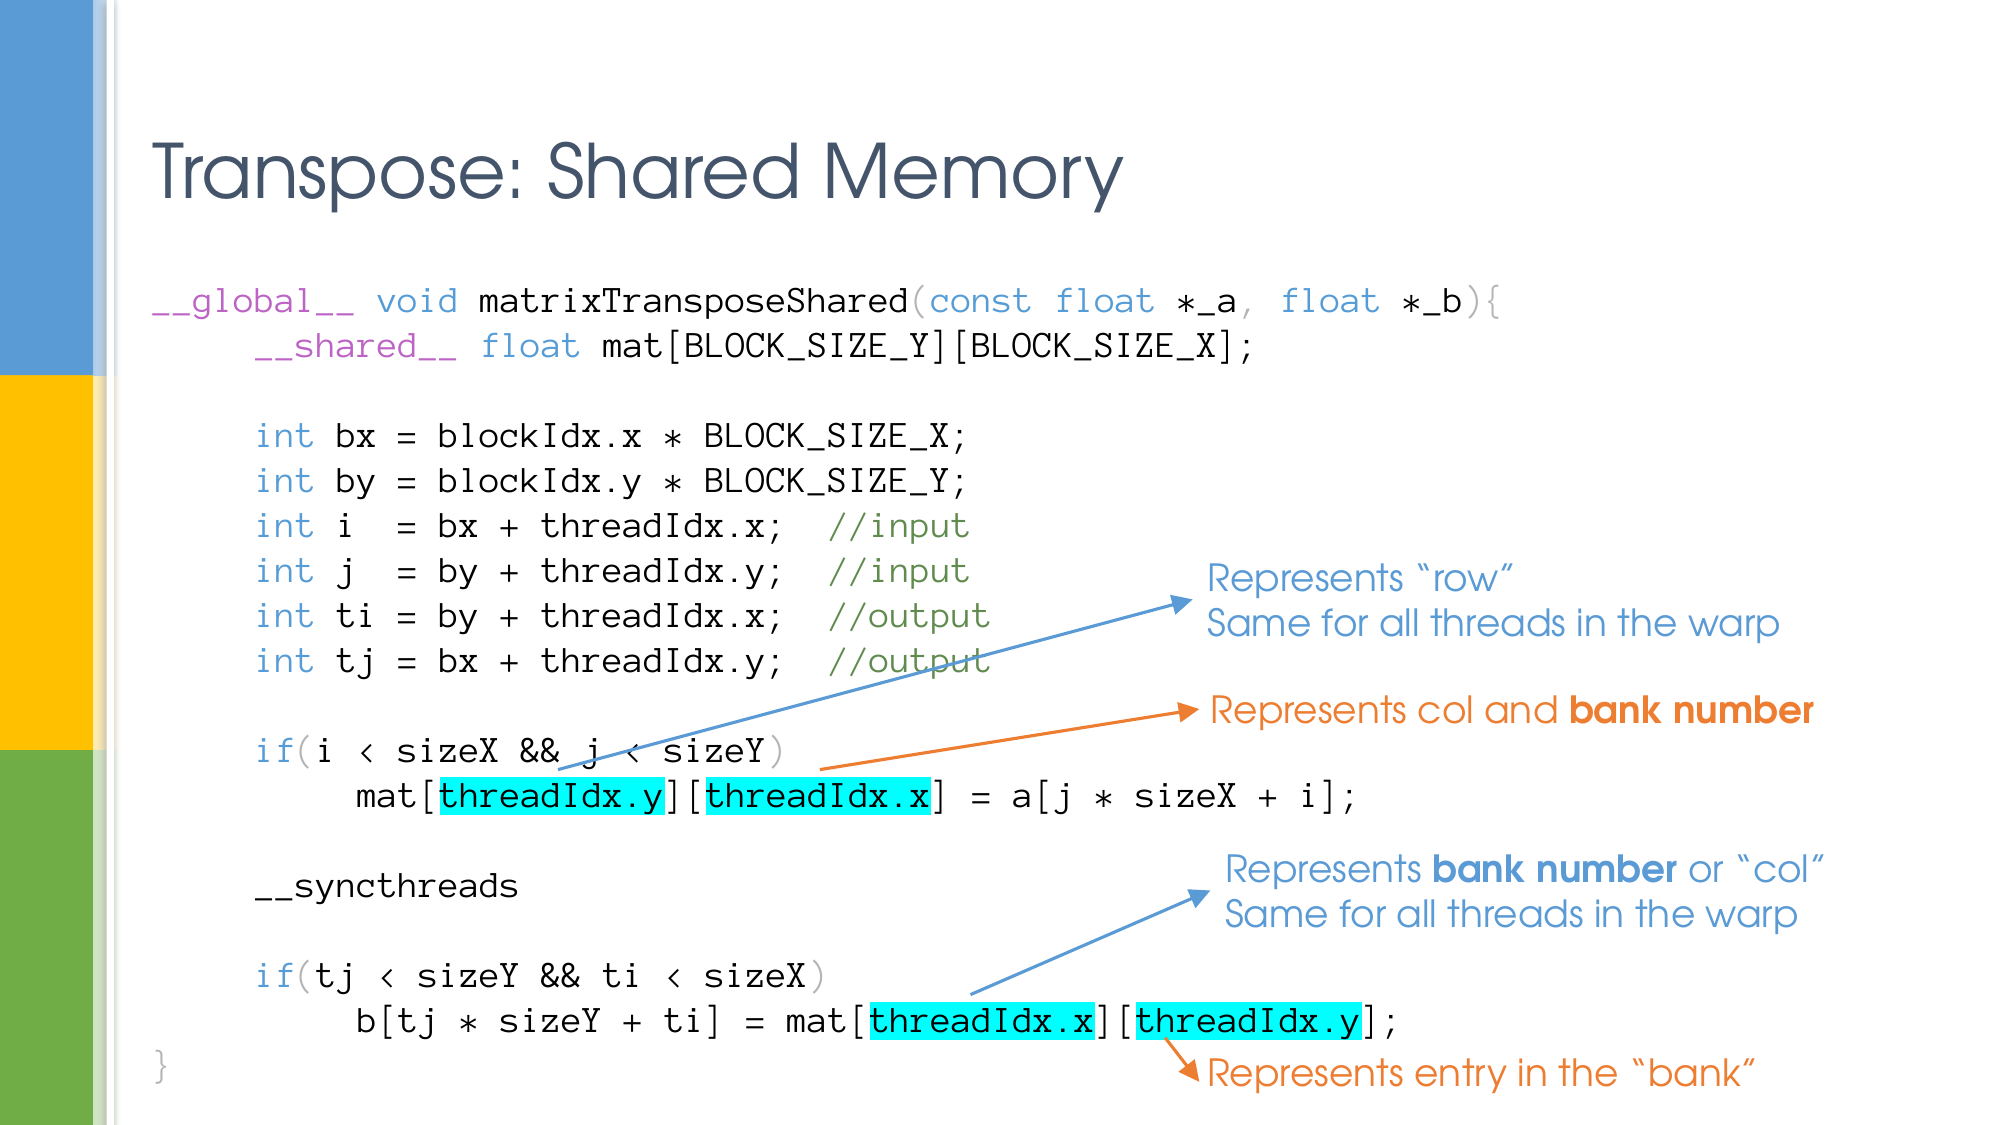

# Transpose: Shared Memory
__global__ void matrixTransposeShared(const float *_a, float *_b){
     __shared__ float mat[BLOCK_SIZE_Y][BLOCK_SIZE_X];

     int bx = blockIdx.x * BLOCK_SIZE_X;
     int by = blockIdx.y * BLOCK_SIZE_Y;
     int i  = bx + threadIdx.x;  //input
     int j  = by + threadIdx.y;  //input
     int ti = by + threadIdx.x;  //output
     int tj = bx + threadIdx.y;  //output

     if(i < sizeX && j < sizeY)
          mat[threadIdx.y][threadIdx.x] = a[j * sizeX + i];

     __syncthreads

     if(tj < sizeY && ti < sizeX)
          b[tj * sizeY + ti] = mat[threadIdx.x][threadIdx.y];
}
Represents “row”
Same for all threads in the warp
Represents col and bank number
Represents bank number or “col”
Same for all threads in the warp
Represents entry in the “bank”